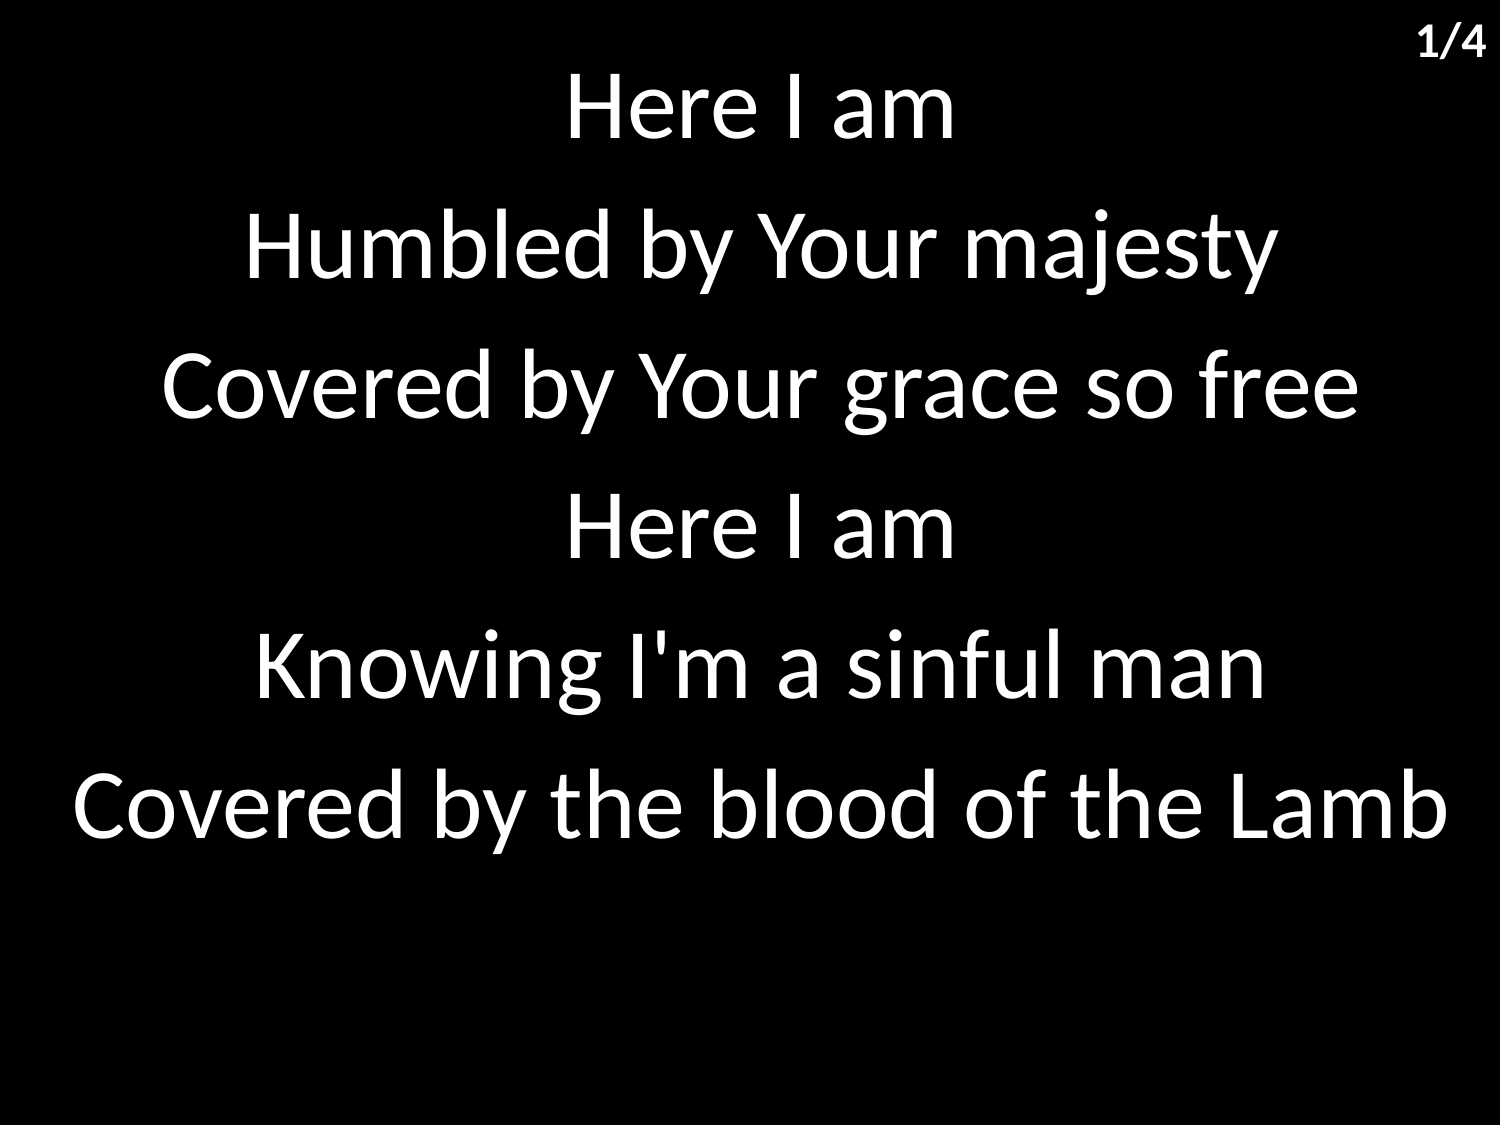

1/4
Here I am
Humbled by Your majesty
Covered by Your grace so free
Here I am
Knowing I'm a sinful man
Covered by the blood of the Lamb